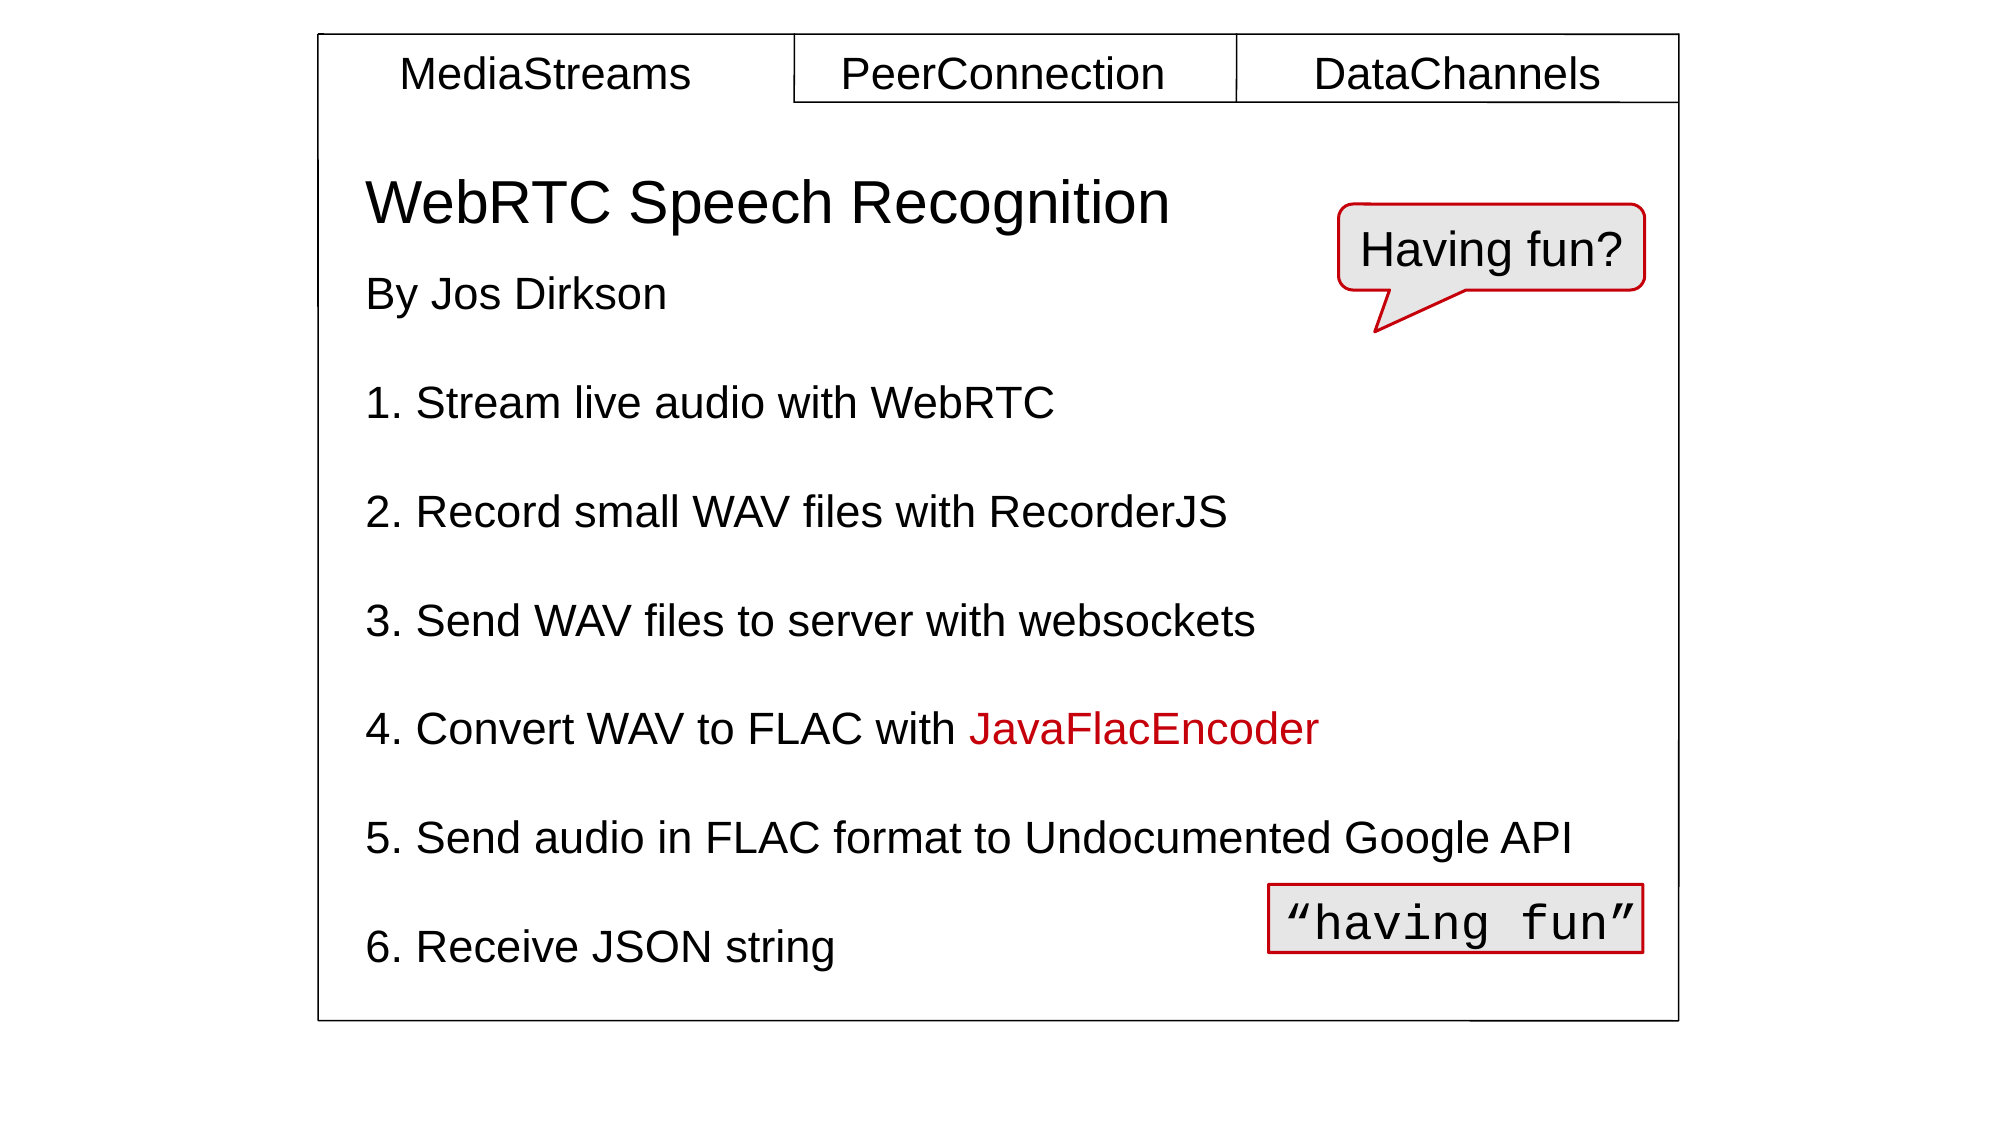

MediaStreams
PeerConnection
DataChannels

WebRTC Speech Recognition
Having fun?
By Jos Dirkson

1. Stream live audio with WebRTC

2. Record small WAV files with RecorderJS

3. Send WAV files to server with websockets

4. Convert WAV to FLAC with JavaFlacEncoder

5. Send audio in FLAC format to Undocumented Google API

6. Receive JSON string
“having fun”